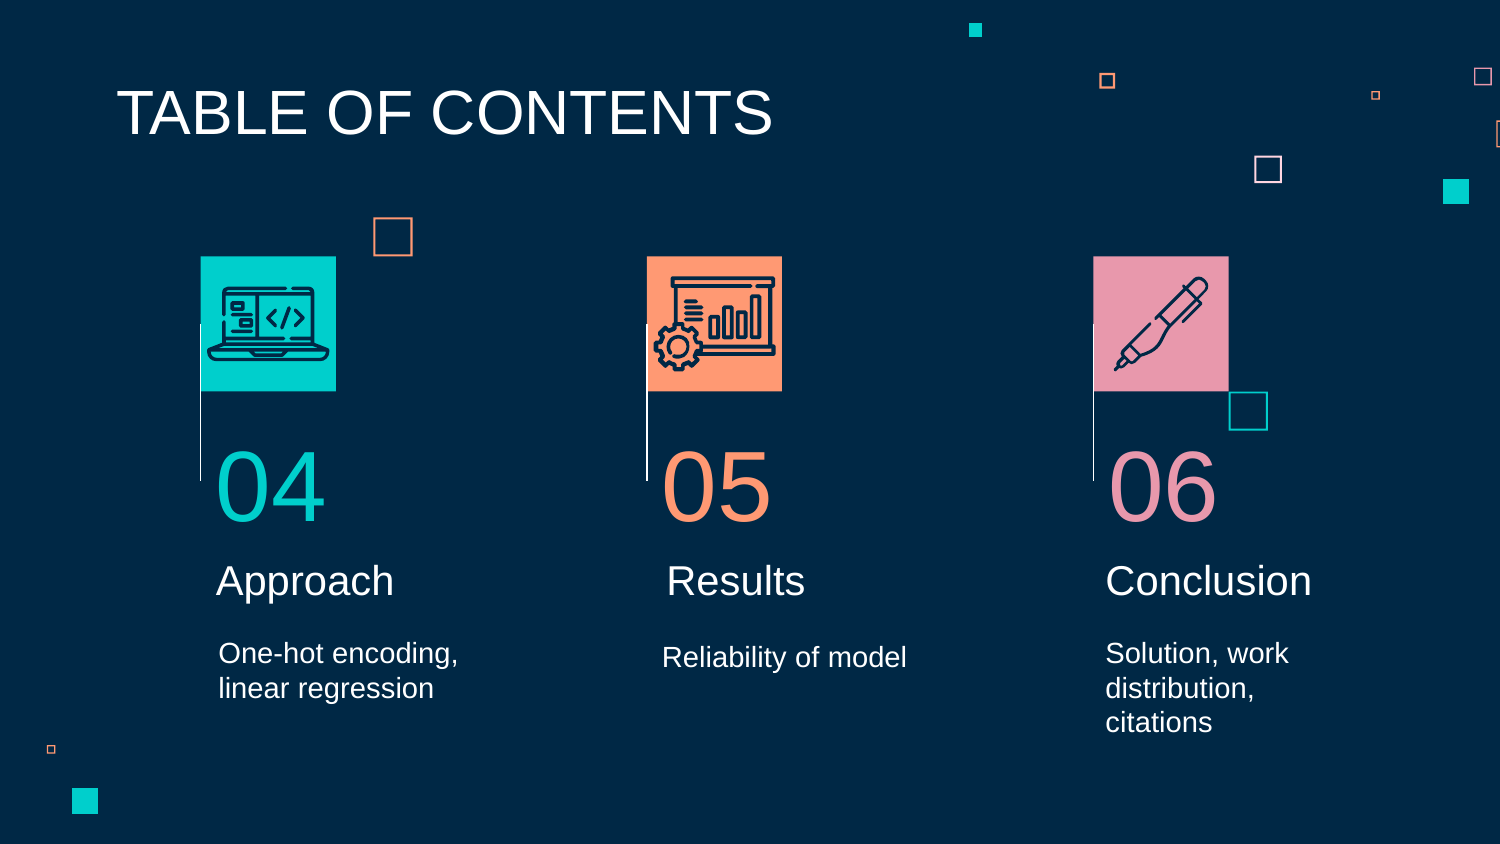

TABLE OF CONTENTS

04
05
06
# Approach
Results
Conclusion
One-hot encoding, linear regression
Solution, work distribution, citations
Reliability of model